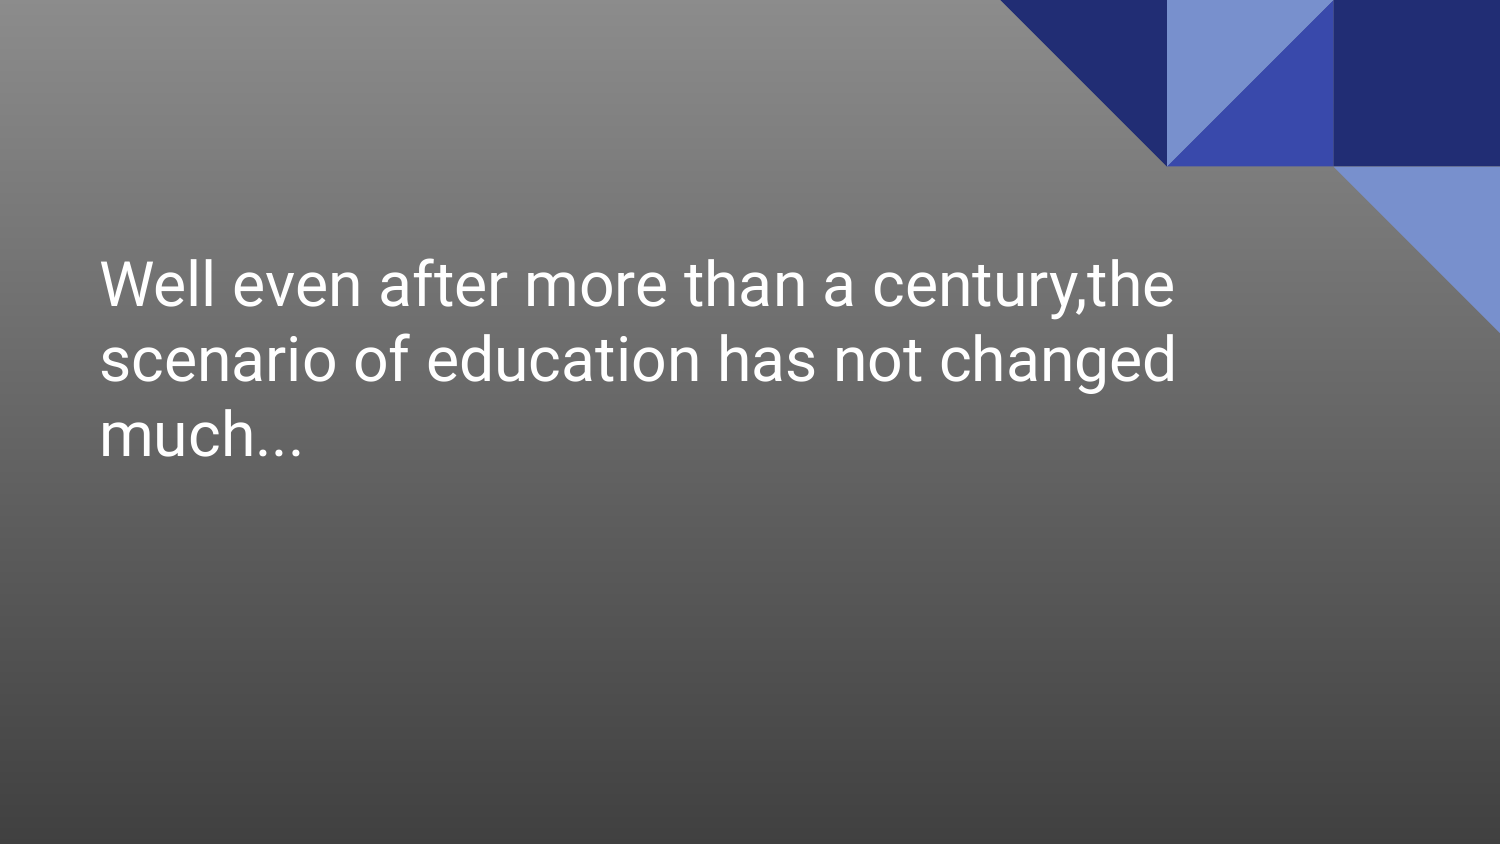

# Well even after more than a century,the scenario of education has not changed much...